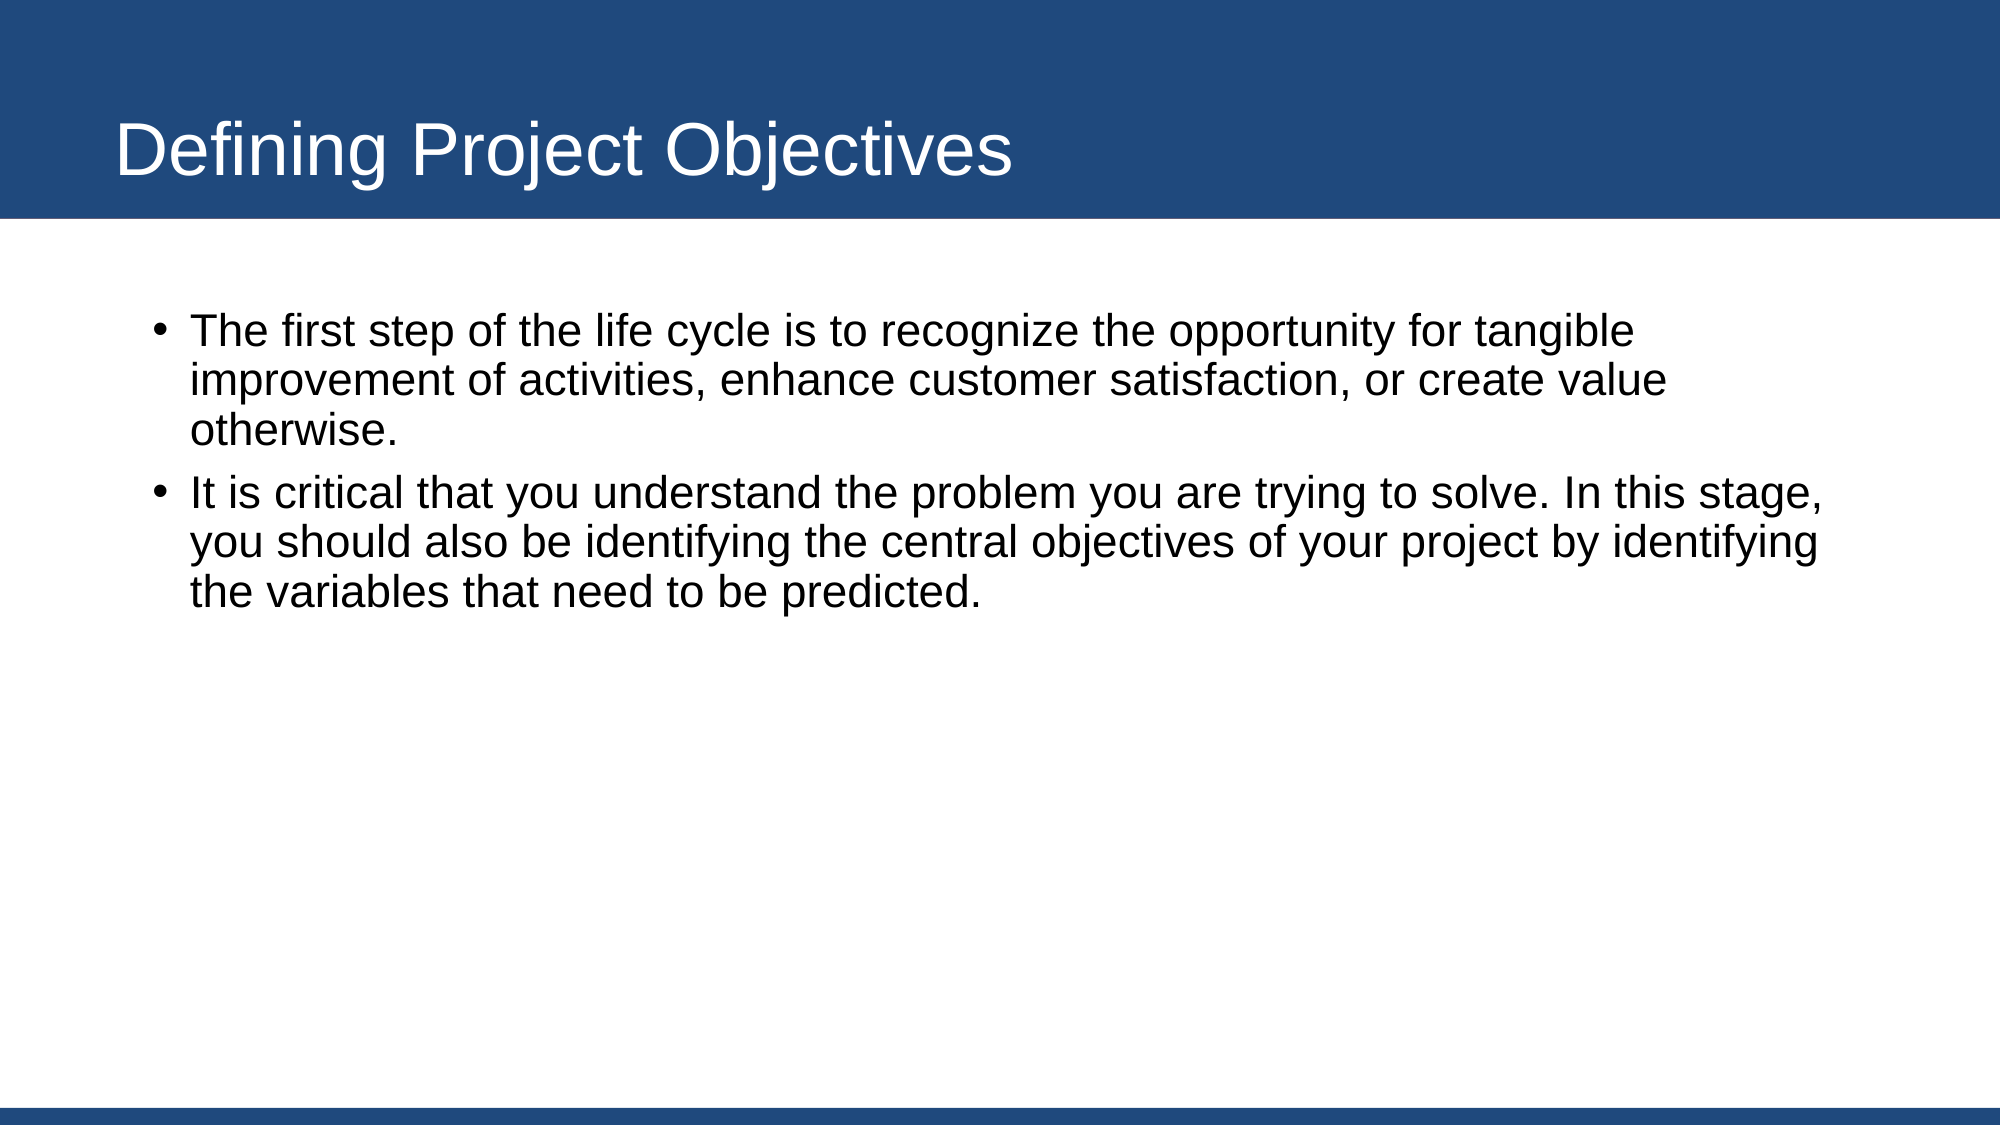

# Defining Project Objectives
The first step of the life cycle is to recognize the opportunity for tangible improvement of activities, enhance customer satisfaction, or create value otherwise.
It is critical that you understand the problem you are trying to solve. In this stage, you should also be identifying the central objectives of your project by identifying the variables that need to be predicted.